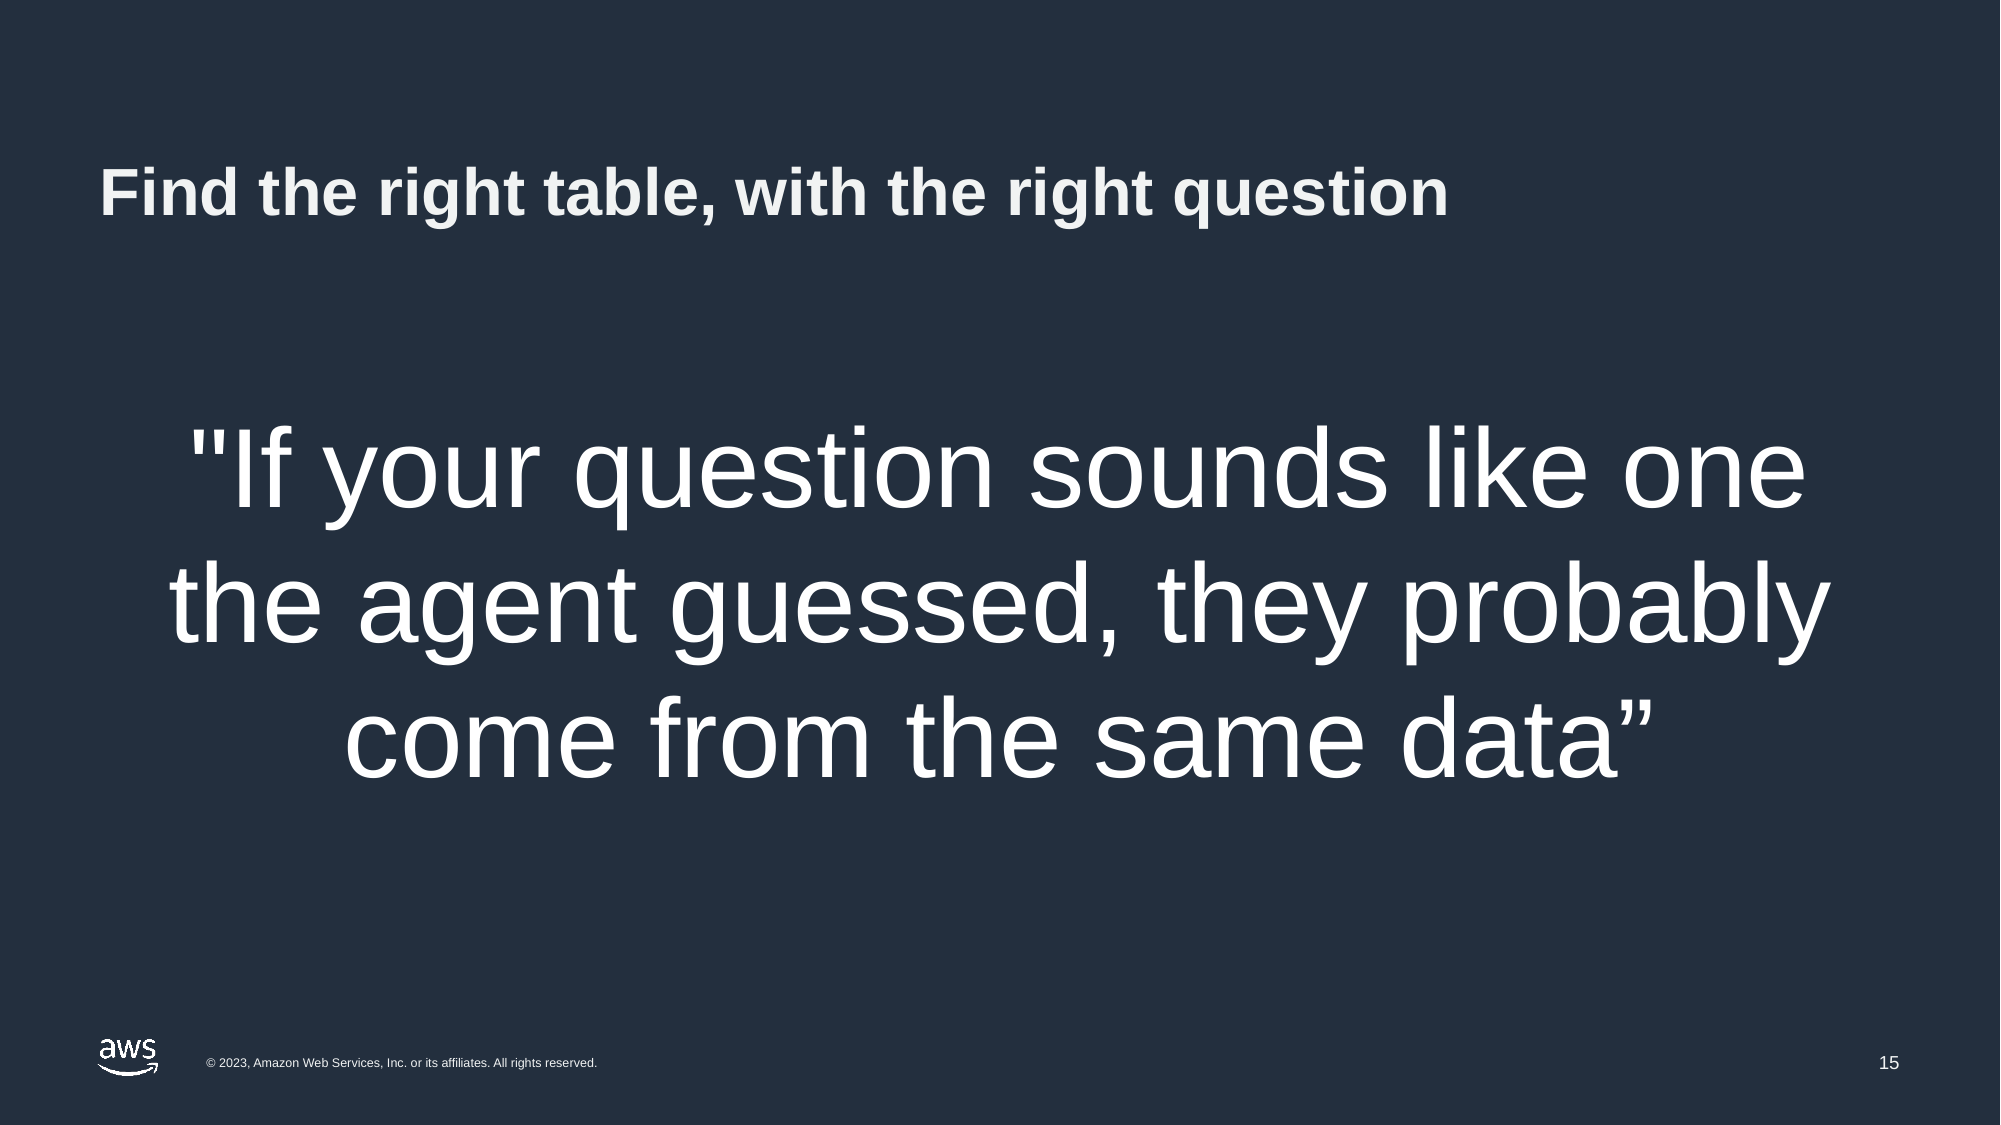

# Find the right table, with the right question
"If your question sounds like one the agent guessed, they probably come from the same data”
15